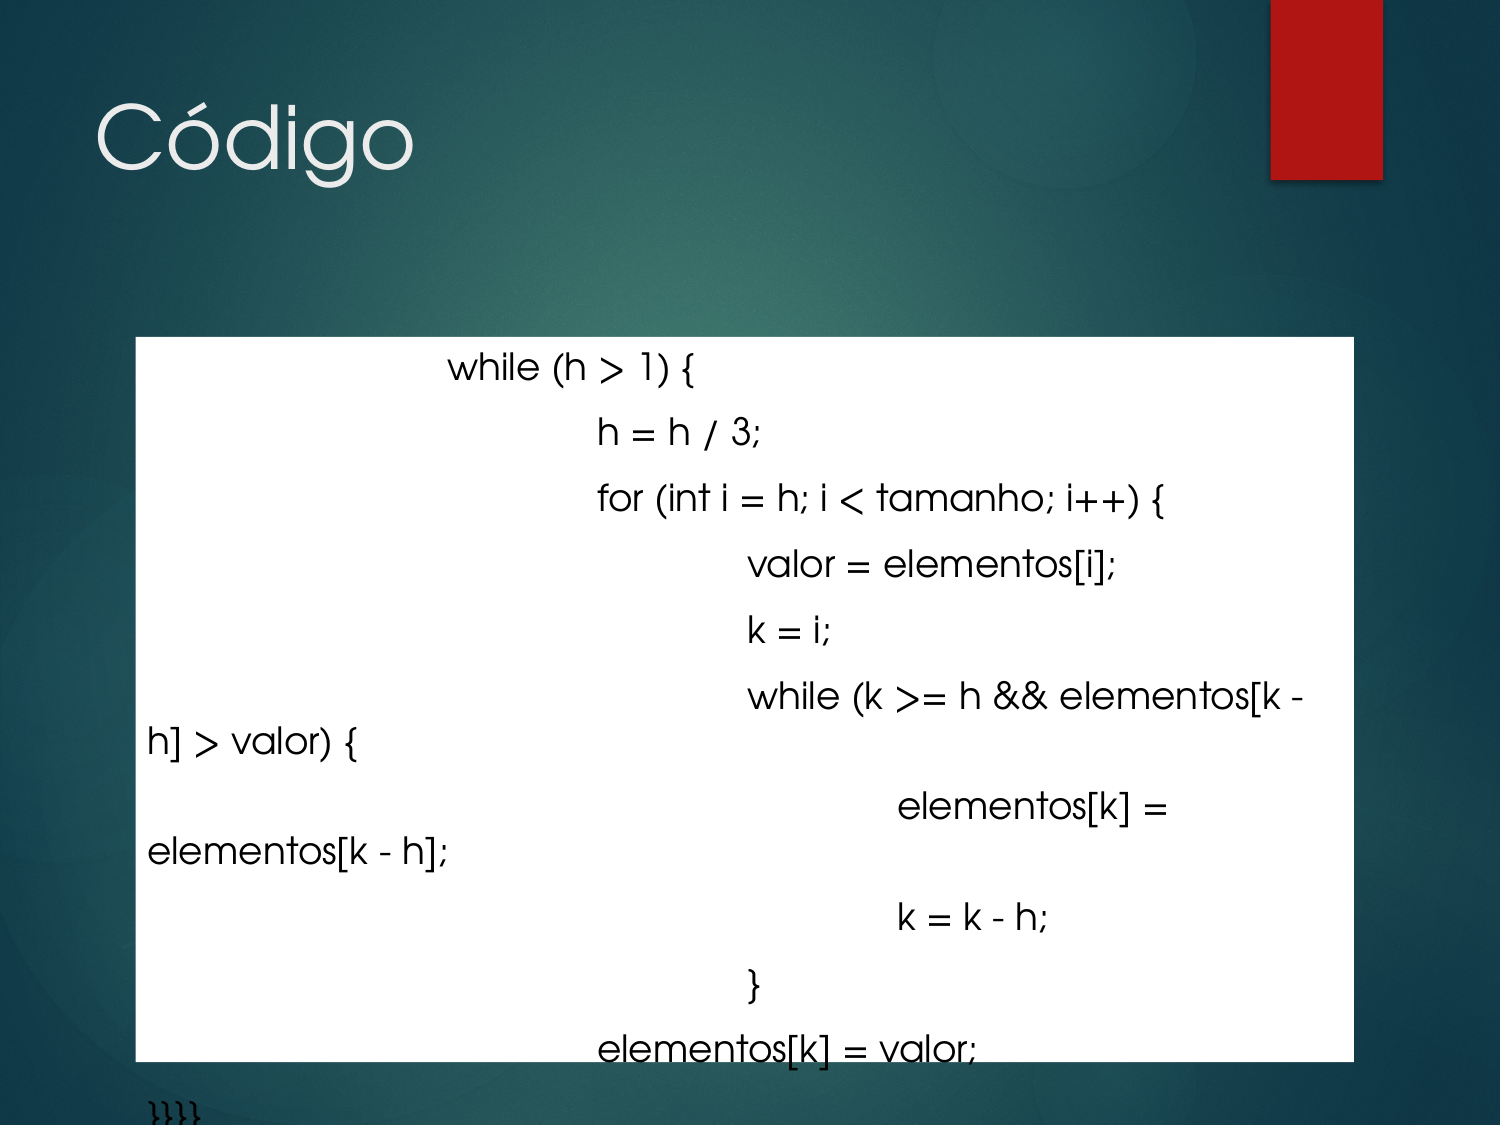

# Código

		while (h > 1) {
			h = h / 3;
			for (int i = h; i < tamanho; i++) {
				valor = elementos[i];
				k = i;
				while (k >= h && elementos[k - h] > valor) {
					elementos[k] = elementos[k - h];
					k = k - h;
				}
			elementos[k] = valor;
}}}}